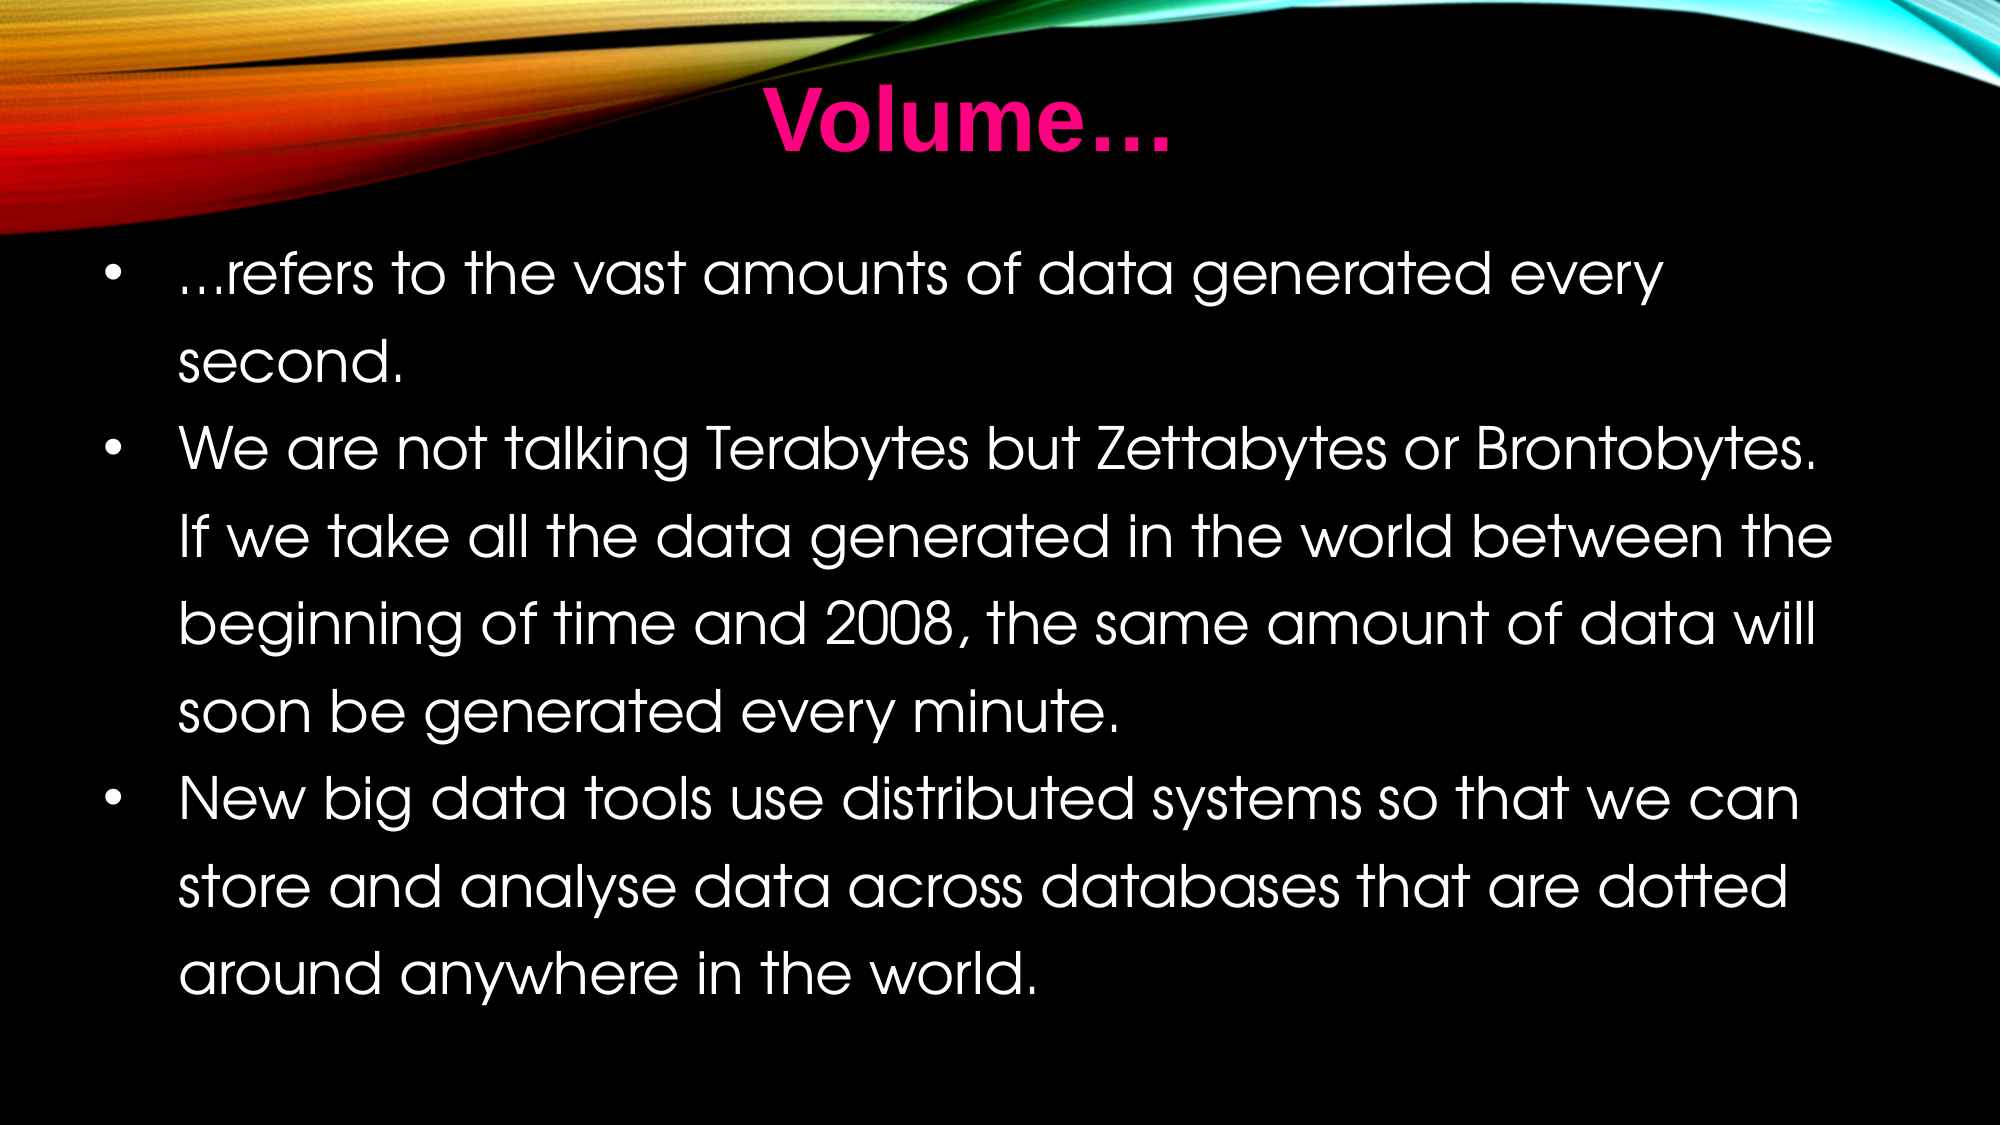

Volume…

…refers to the vast amounts of data generated every second.
We are not talking Terabytes but Zettabytes or Brontobytes. If we take all the data generated in the world between the beginning of time and 2008, the same amount of data will soon be generated every minute.
New big data tools use distributed systems so that we can store and analyse data across databases that are dotted around anywhere in the world.